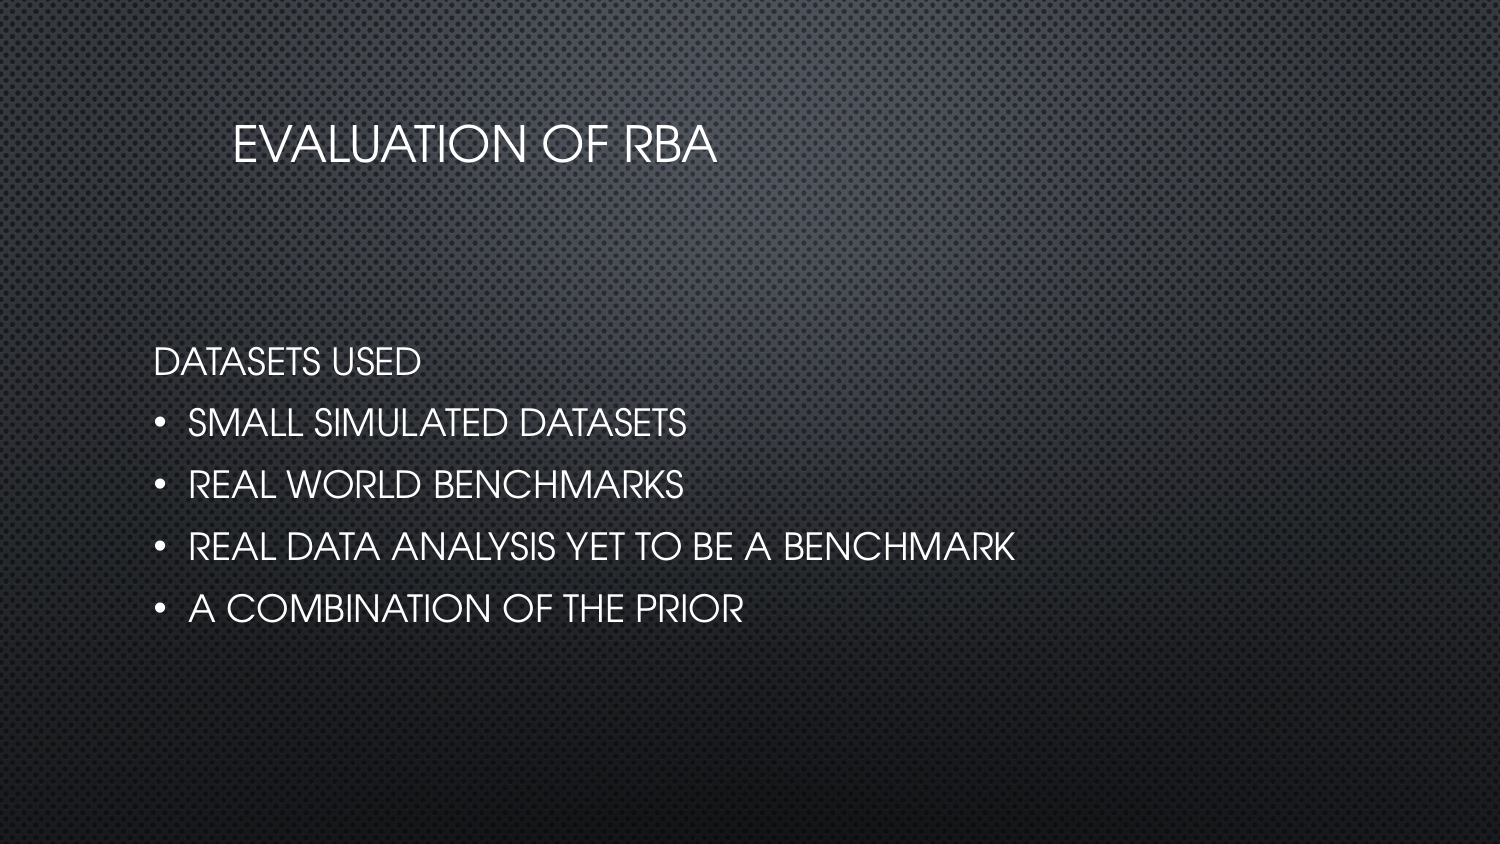

# EVALUATION of RBA

Datasets used
small simulated datasets
real world benchmarks
real data analysis yet to be a benchmark
a combination of the prior
34